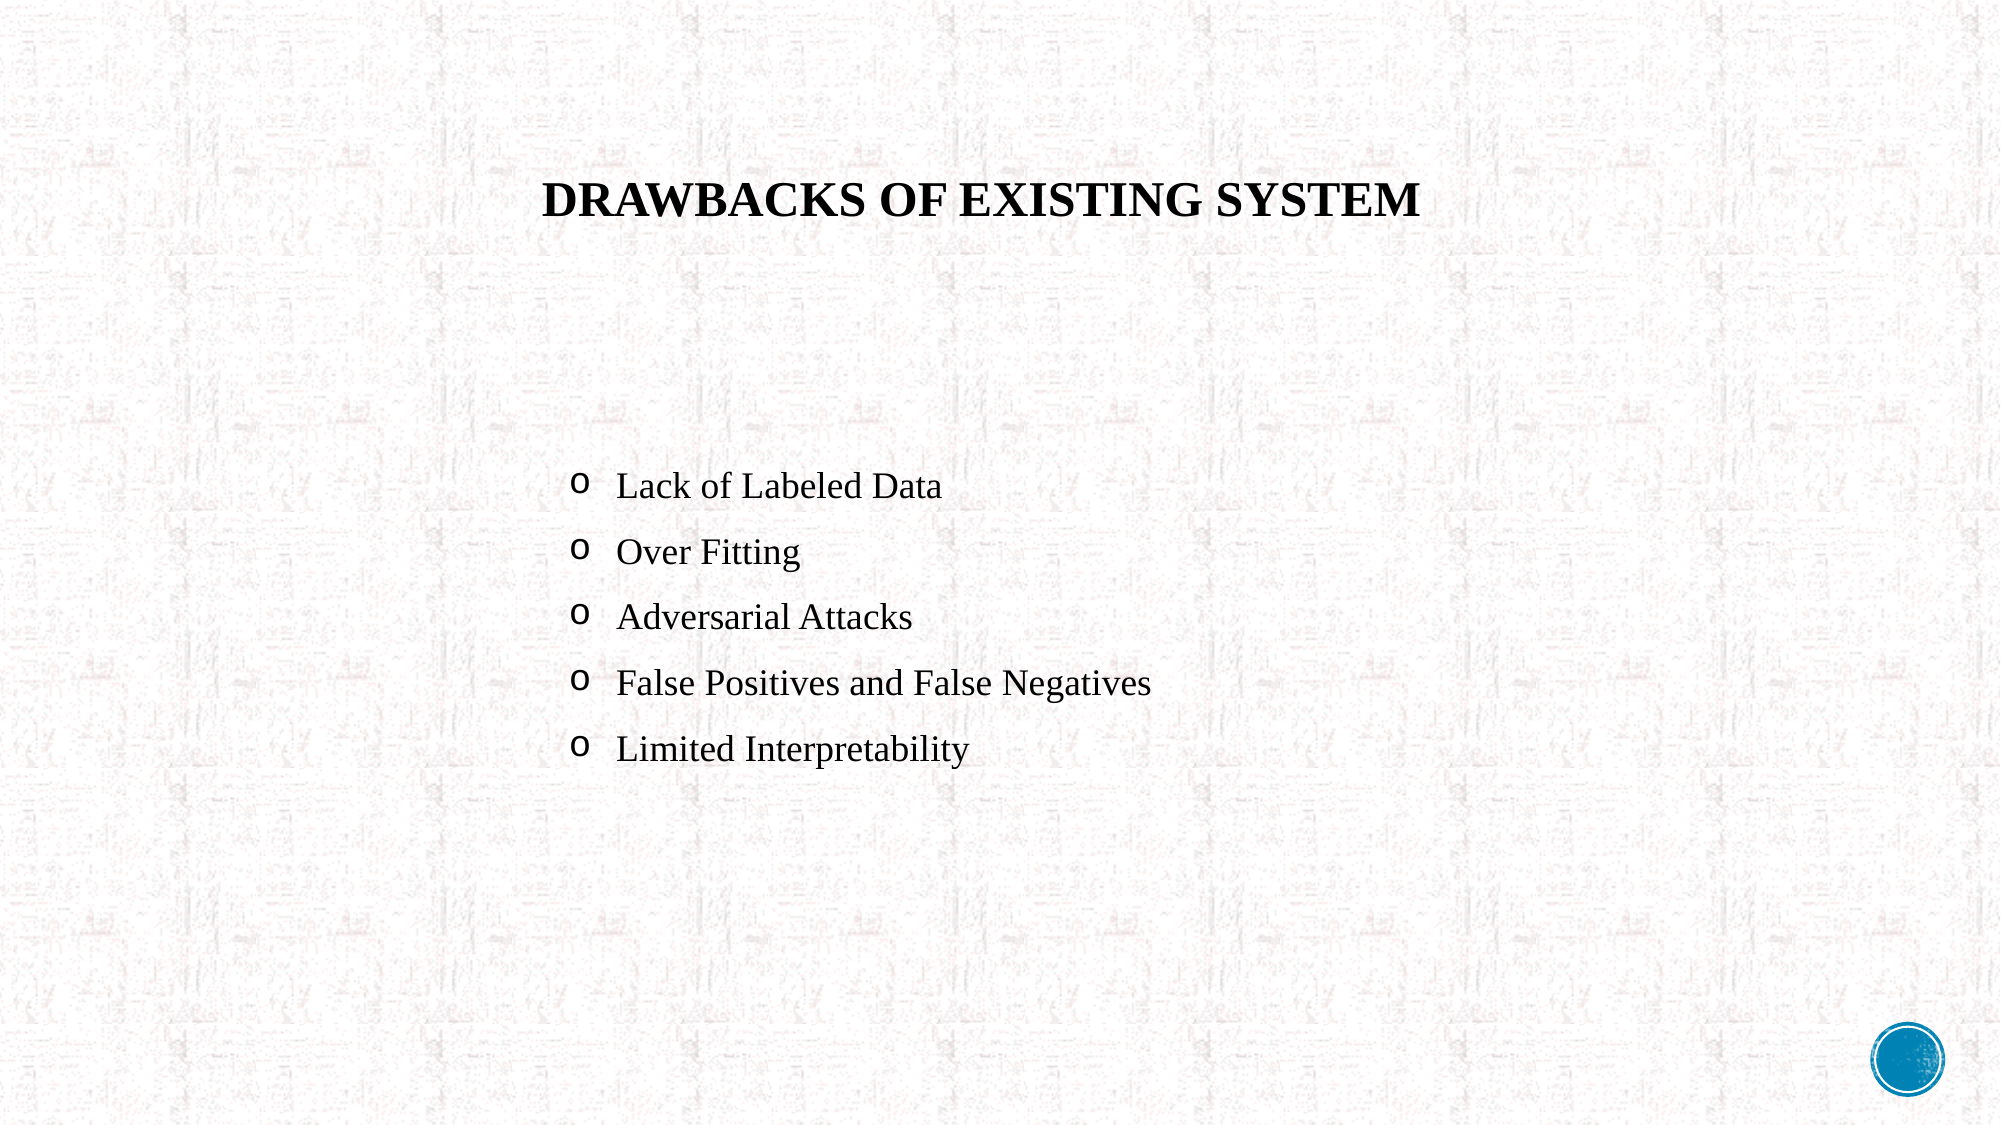

DRAWBACKS OF EXISTING SYSTEM

Lack of Labeled Data
Over Fitting
Adversarial Attacks
False Positives and False Negatives
Limited Interpretability